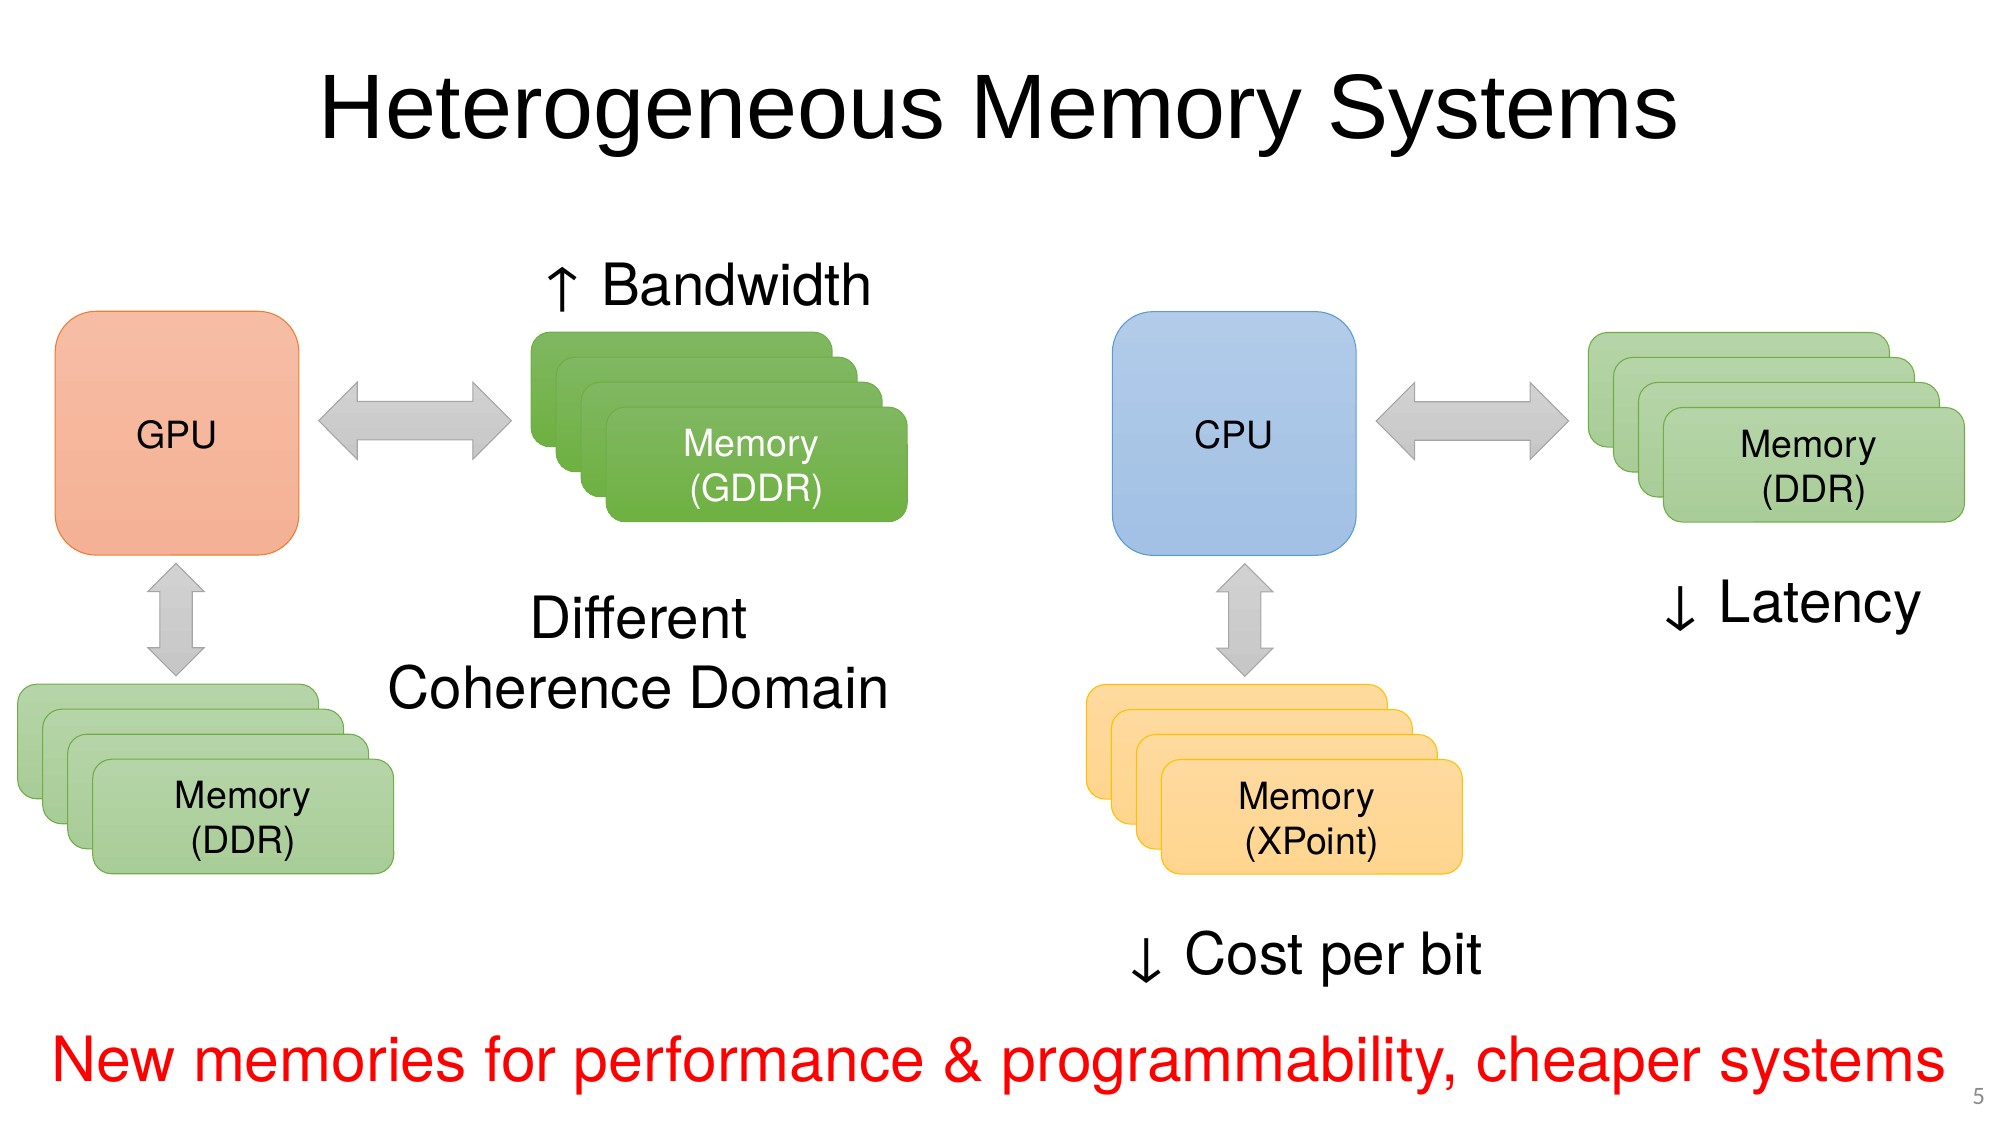

# Heterogeneous Memory Systems
↑ Bandwidth
GPU

Memory
(GDDR)

Memory
(DDR)
Different Coherence Domain
CPU

Memory
(DDR)

Memory
(XPoint)
↓ Latency
↓ Cost per bit
New memories for performance & programmability, cheaper systems
5